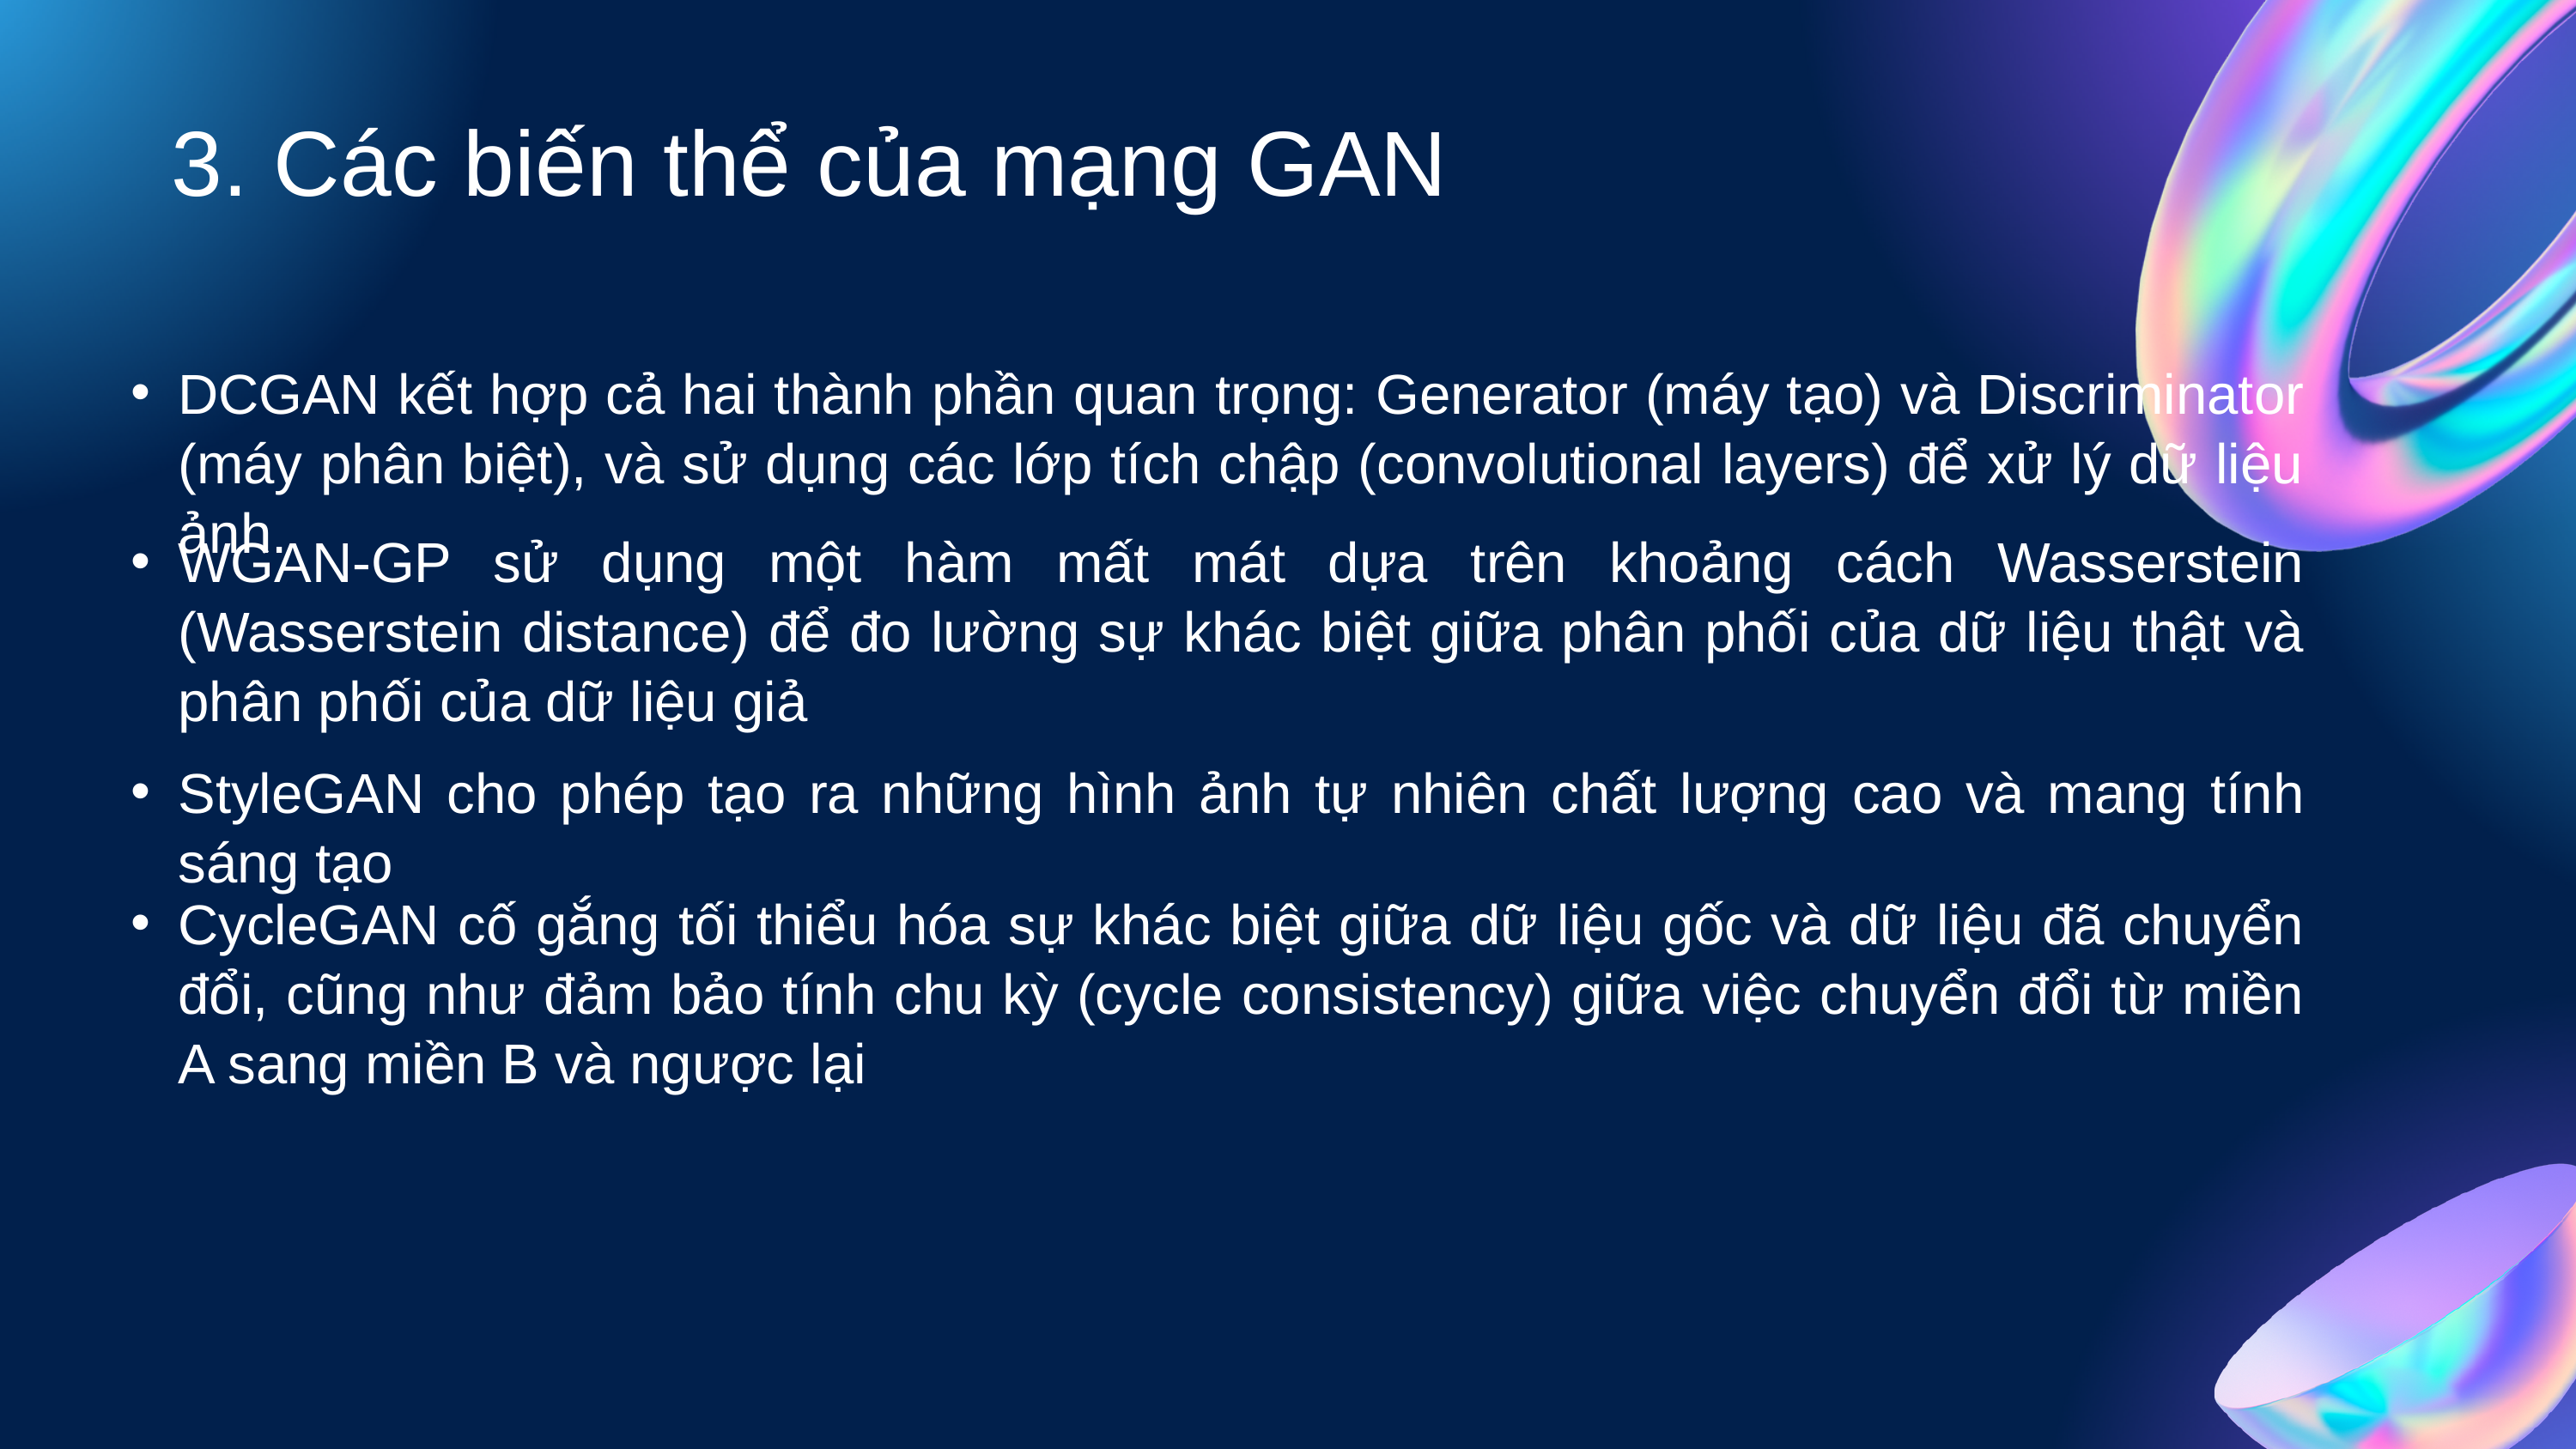

3. Các biến thể của mạng GAN
DCGAN kết hợp cả hai thành phần quan trọng: Generator (máy tạo) và Discriminator (máy phân biệt), và sử dụng các lớp tích chập (convolutional layers) để xử lý dữ liệu ảnh.
WGAN-GP sử dụng một hàm mất mát dựa trên khoảng cách Wasserstein (Wasserstein distance) để đo lường sự khác biệt giữa phân phối của dữ liệu thật và phân phối của dữ liệu giả
StyleGAN cho phép tạo ra những hình ảnh tự nhiên chất lượng cao và mang tính sáng tạo
CycleGAN cố gắng tối thiểu hóa sự khác biệt giữa dữ liệu gốc và dữ liệu đã chuyển đổi, cũng như đảm bảo tính chu kỳ (cycle consistency) giữa việc chuyển đổi từ miền A sang miền B và ngược lại